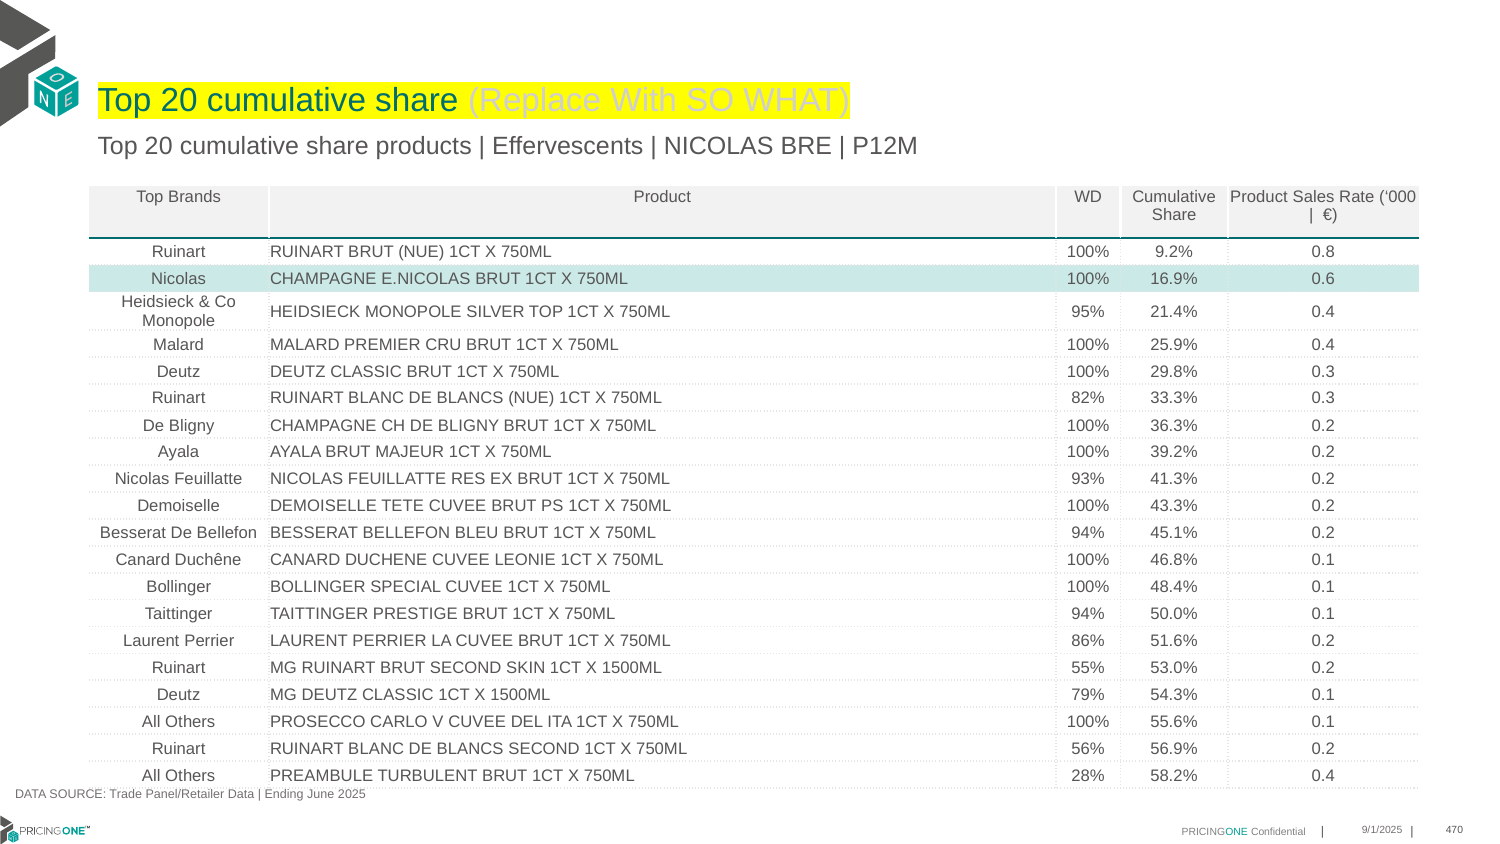

# Top 20 cumulative share (Replace With SO WHAT)
Top 20 cumulative share products | Effervescents | NICOLAS BRE | P12M
| Top Brands | Product | WD | Cumulative Share | Product Sales Rate (‘000 | €) |
| --- | --- | --- | --- | --- |
| Ruinart | RUINART BRUT (NUE) 1CT X 750ML | 100% | 9.2% | 0.8 |
| Nicolas | CHAMPAGNE E.NICOLAS BRUT 1CT X 750ML | 100% | 16.9% | 0.6 |
| Heidsieck & Co Monopole | HEIDSIECK MONOPOLE SILVER TOP 1CT X 750ML | 95% | 21.4% | 0.4 |
| Malard | MALARD PREMIER CRU BRUT 1CT X 750ML | 100% | 25.9% | 0.4 |
| Deutz | DEUTZ CLASSIC BRUT 1CT X 750ML | 100% | 29.8% | 0.3 |
| Ruinart | RUINART BLANC DE BLANCS (NUE) 1CT X 750ML | 82% | 33.3% | 0.3 |
| De Bligny | CHAMPAGNE CH DE BLIGNY BRUT 1CT X 750ML | 100% | 36.3% | 0.2 |
| Ayala | AYALA BRUT MAJEUR 1CT X 750ML | 100% | 39.2% | 0.2 |
| Nicolas Feuillatte | NICOLAS FEUILLATTE RES EX BRUT 1CT X 750ML | 93% | 41.3% | 0.2 |
| Demoiselle | DEMOISELLE TETE CUVEE BRUT PS 1CT X 750ML | 100% | 43.3% | 0.2 |
| Besserat De Bellefon | BESSERAT BELLEFON BLEU BRUT 1CT X 750ML | 94% | 45.1% | 0.2 |
| Canard Duchêne | CANARD DUCHENE CUVEE LEONIE 1CT X 750ML | 100% | 46.8% | 0.1 |
| Bollinger | BOLLINGER SPECIAL CUVEE 1CT X 750ML | 100% | 48.4% | 0.1 |
| Taittinger | TAITTINGER PRESTIGE BRUT 1CT X 750ML | 94% | 50.0% | 0.1 |
| Laurent Perrier | LAURENT PERRIER LA CUVEE BRUT 1CT X 750ML | 86% | 51.6% | 0.2 |
| Ruinart | MG RUINART BRUT SECOND SKIN 1CT X 1500ML | 55% | 53.0% | 0.2 |
| Deutz | MG DEUTZ CLASSIC 1CT X 1500ML | 79% | 54.3% | 0.1 |
| All Others | PROSECCO CARLO V CUVEE DEL ITA 1CT X 750ML | 100% | 55.6% | 0.1 |
| Ruinart | RUINART BLANC DE BLANCS SECOND 1CT X 750ML | 56% | 56.9% | 0.2 |
| All Others | PREAMBULE TURBULENT BRUT 1CT X 750ML | 28% | 58.2% | 0.4 |
DATA SOURCE: Trade Panel/Retailer Data | Ending June 2025

9/1/2025
470